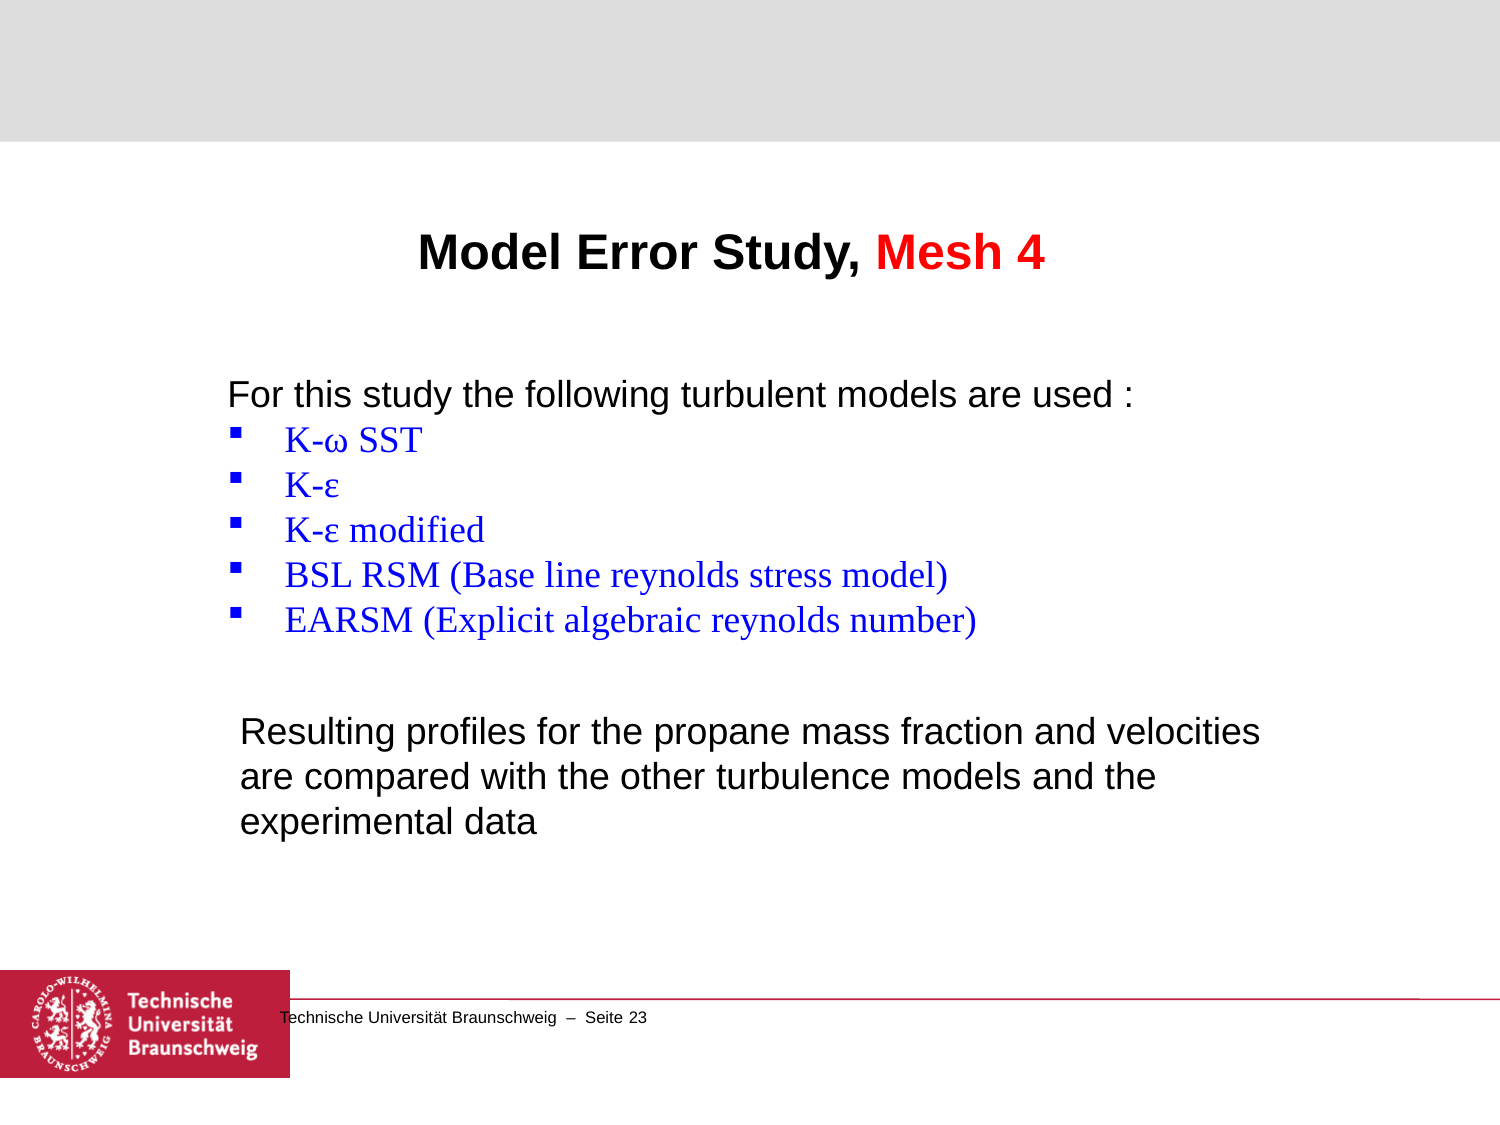

Model Error Study, Mesh 4
For this study the following turbulent models are used :
K-ω SST
K-ε
K-ε modified
BSL RSM (Base line reynolds stress model)
EARSM (Explicit algebraic reynolds number)
Resulting profiles for the propane mass fraction and velocities are compared with the other turbulence models and the experimental data